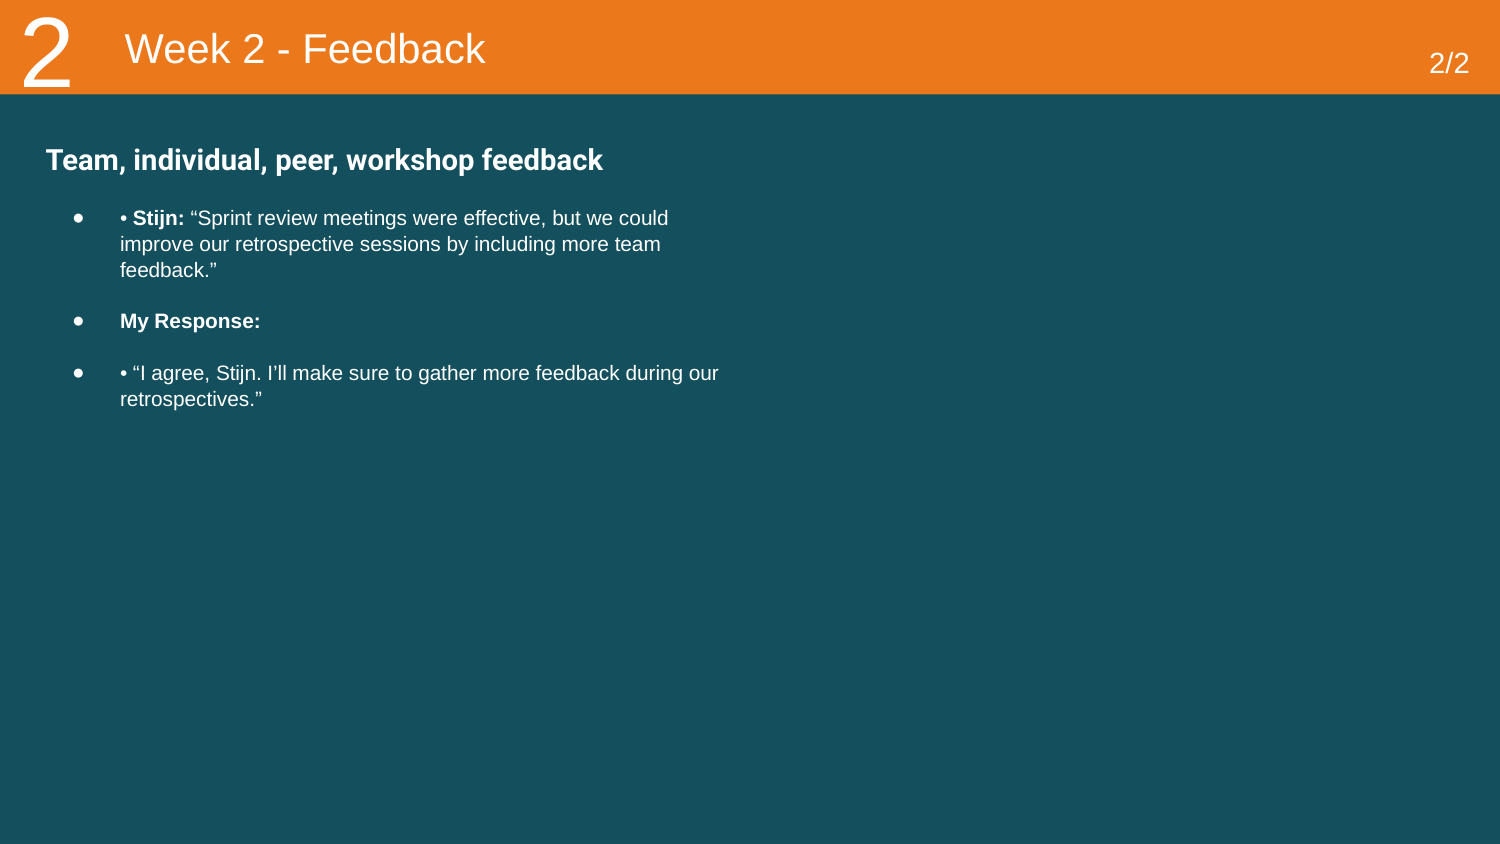

2
# Week 2 - Feedback
2/2
Team, individual, peer, workshop feedback
• Stijn: “Sprint review meetings were effective, but we could improve our retrospective sessions by including more team feedback.”
My Response:
• “I agree, Stijn. I’ll make sure to gather more feedback during our retrospectives.”